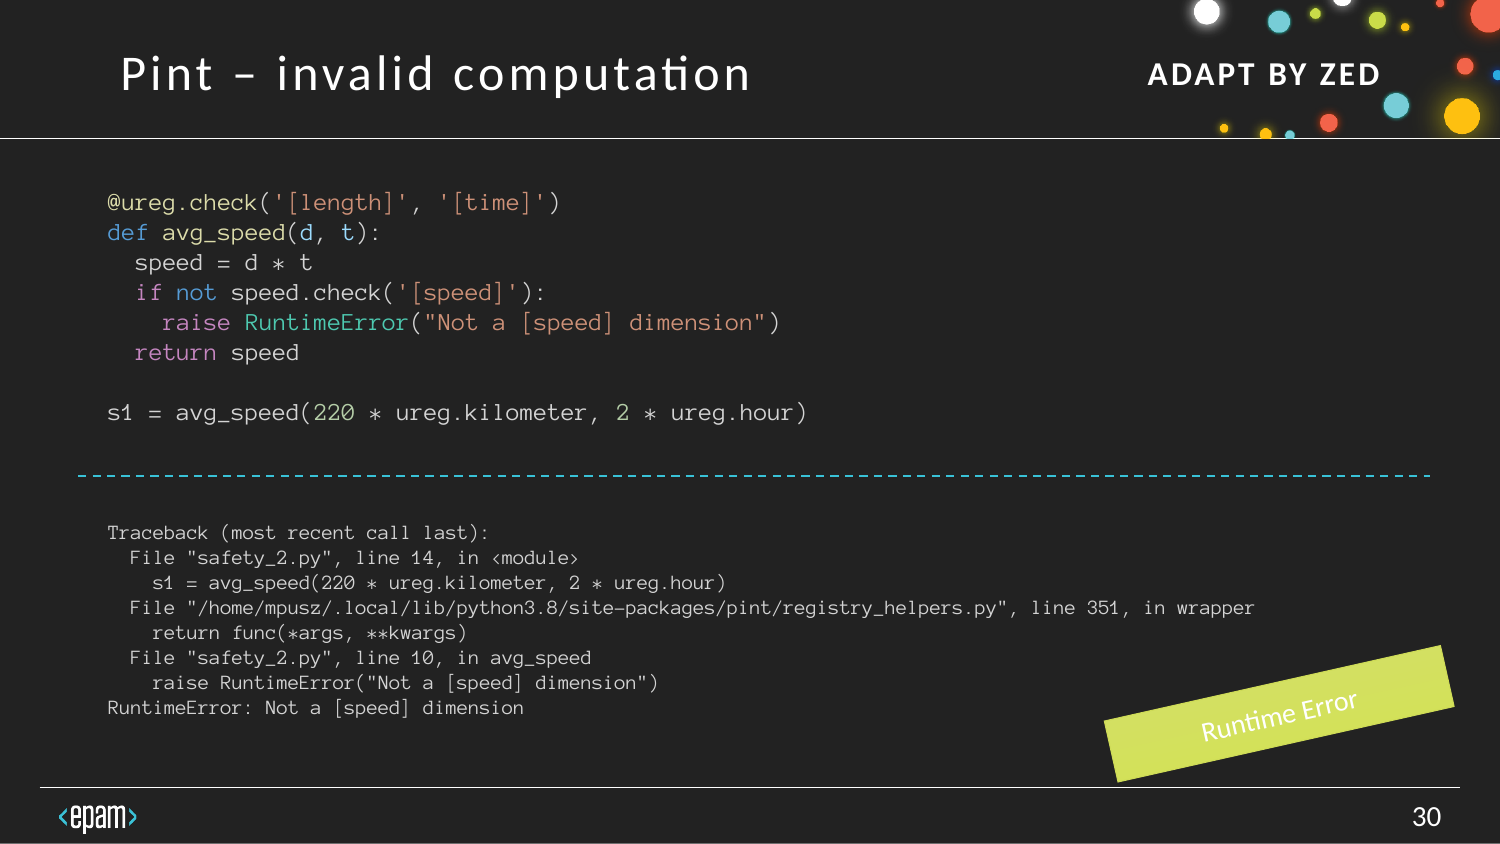

Pint – invalid computation
@ureg.check('[length]', '[time]')
def avg_speed(d, t):
  speed = d * t
  if not speed.check('[speed]'):
    raise RuntimeError("Not a [speed] dimension")
  return speed

s1 = avg_speed(220 * ureg.kilometer, 2 * ureg.hour)
Traceback (most recent call last):
  File "safety_2.py", line 14, in <module>
    s1 = avg_speed(220 * ureg.kilometer, 2 * ureg.hour)
  File "/home/mpusz/.local/lib/python3.8/site-packages/pint/registry_helpers.py", line 351, in wrapper
    return func(*args, **kwargs)
  File "safety_2.py", line 10, in avg_speed
    raise RuntimeError("Not a [speed] dimension")
RuntimeError: Not a [speed] dimension
Runtime Error
30